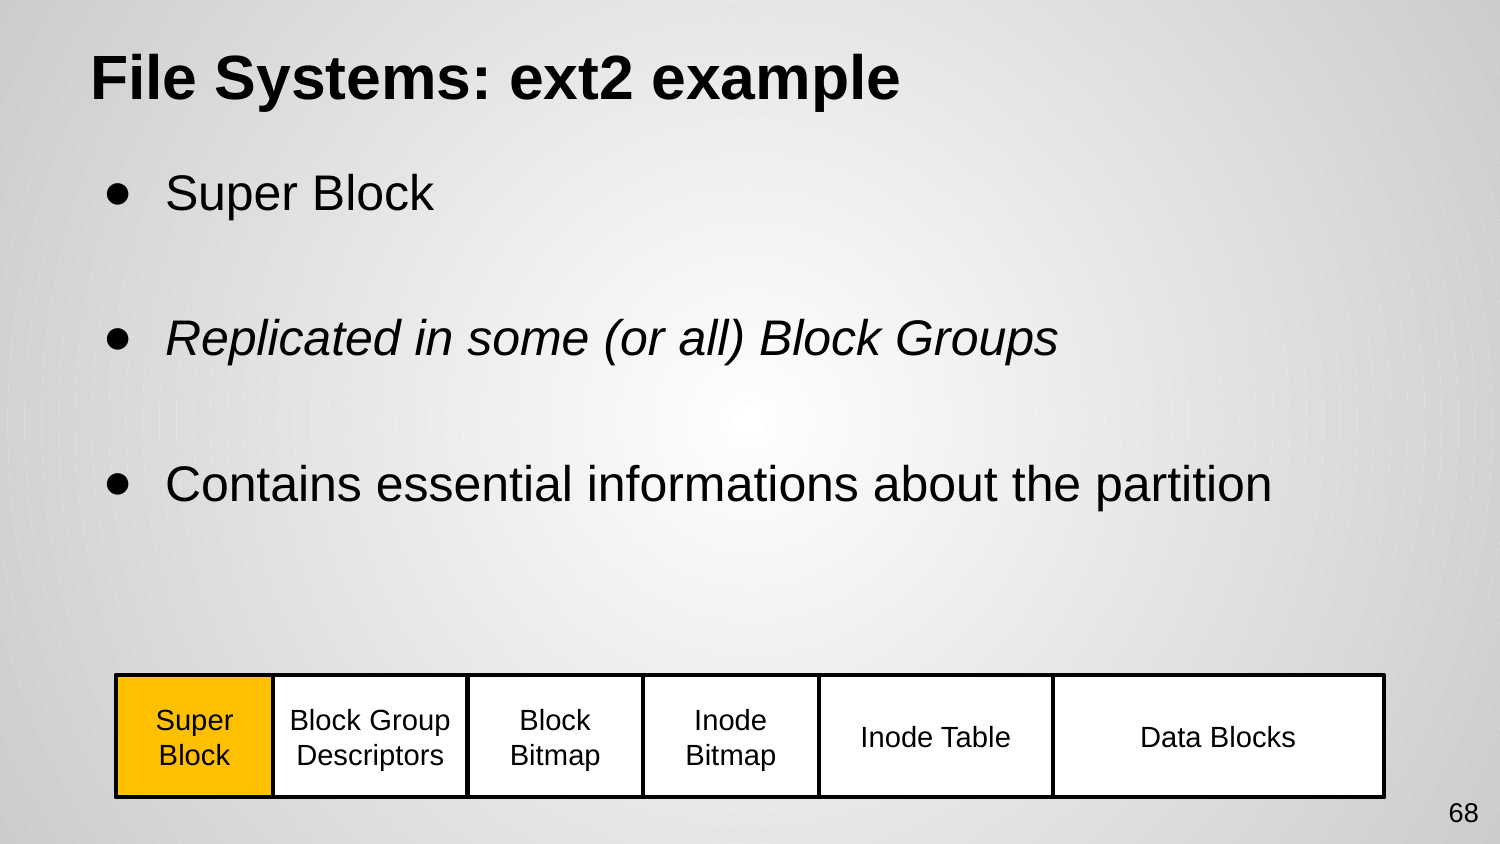

# File Systems: ext2 example
Super Block

Replicated in some (or all) Block Groups

Contains essential informations about the partition
Super Block
Block Group Descriptors
Data Blocks
Inode Table
Inode Bitmap
Block Bitmap

68